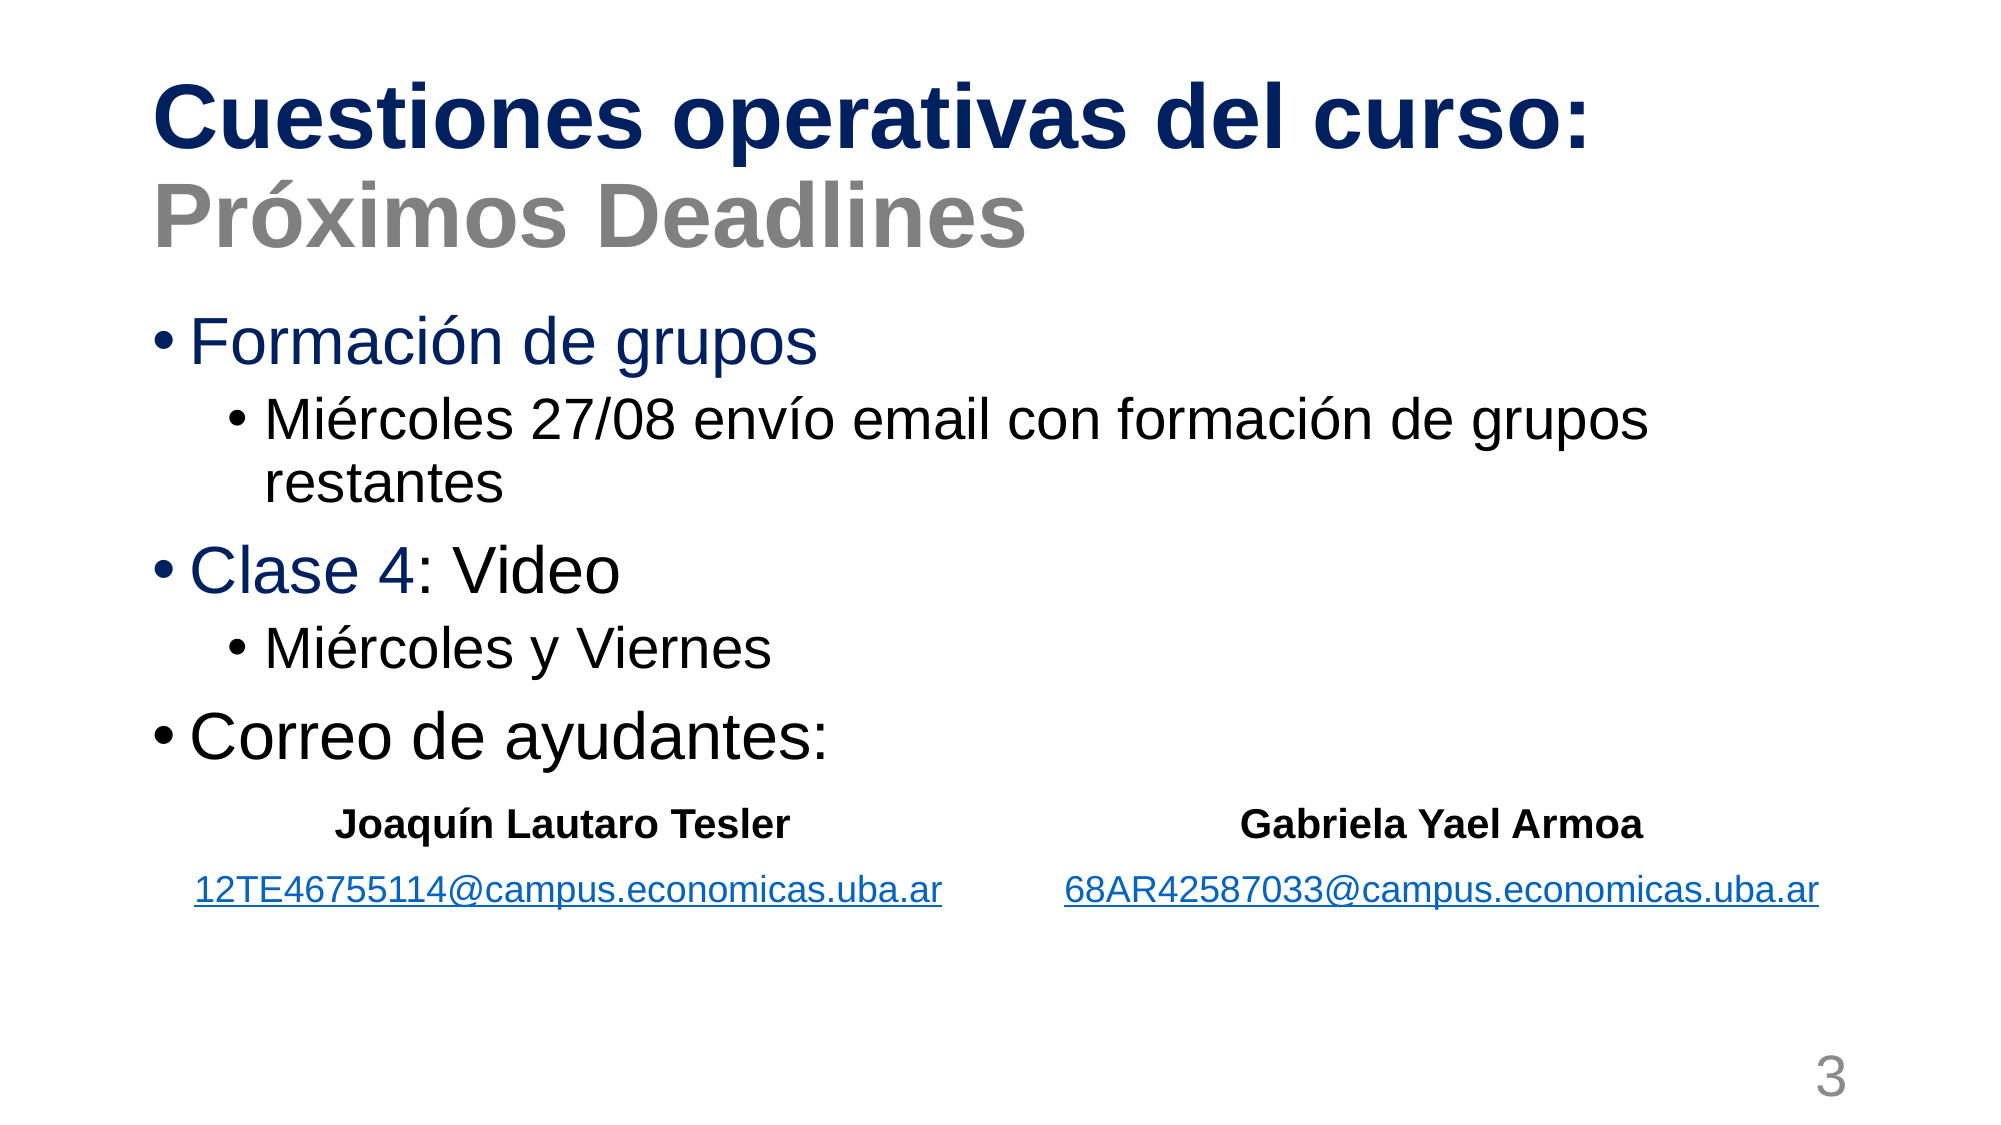

# Cuestiones operativas del curso: Próximos Deadlines
Formación de grupos
Miércoles 27/08 envío email con formación de grupos restantes
Clase 4: Video
Miércoles y Viernes
Correo de ayudantes:
| Joaquín Lautaro Tesler | Gabriela Yael Armoa |
| --- | --- |
| 12TE46755114@campus.economicas.uba.ar | 68AR42587033@campus.economicas.uba.ar |
3